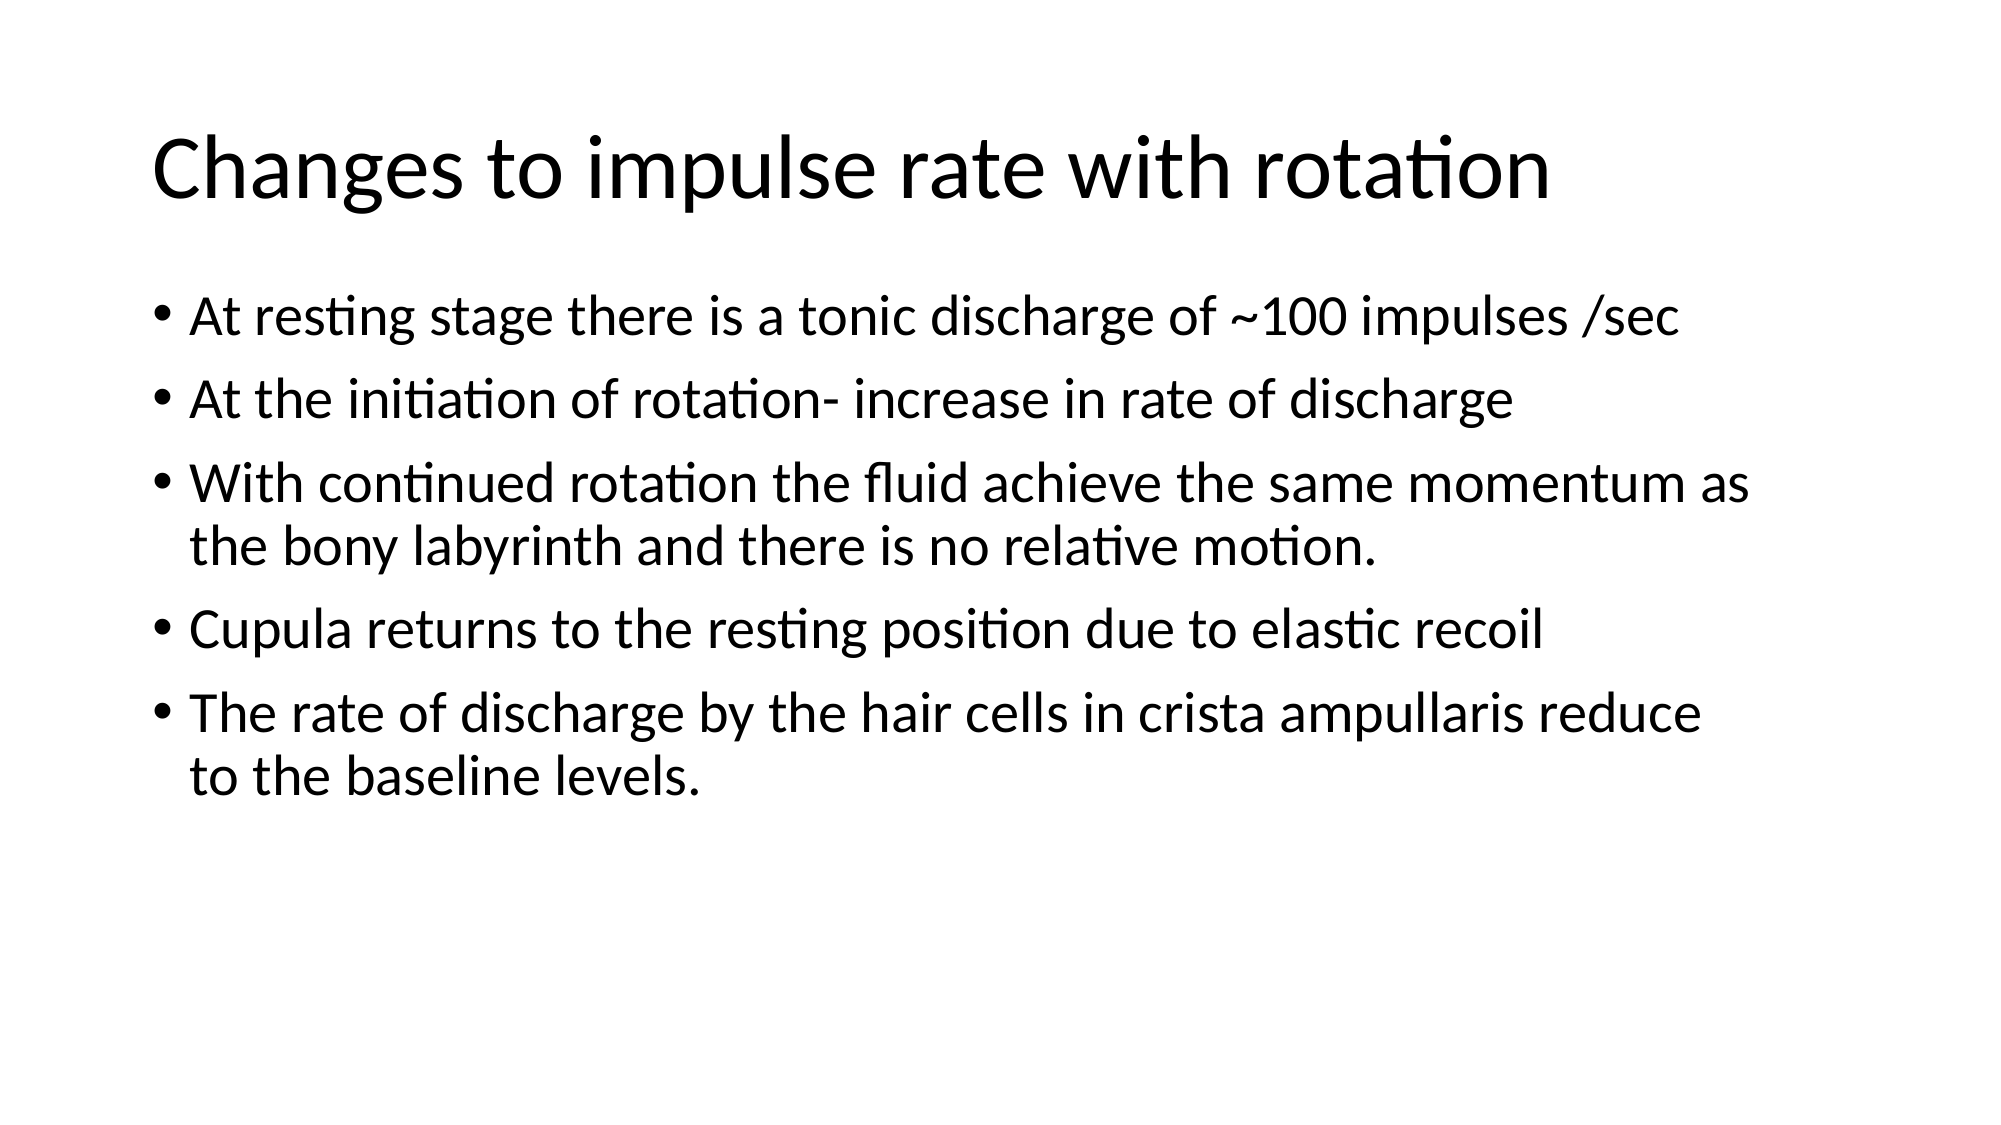

# Changes to impulse rate with rotation
At resting stage there is a tonic discharge of ~100 impulses /sec
At the initiation of rotation- increase in rate of discharge
With continued rotation the fluid achieve the same momentum as the bony labyrinth and there is no relative motion.
Cupula returns to the resting position due to elastic recoil
The rate of discharge by the hair cells in crista ampullaris reduce to the baseline levels.